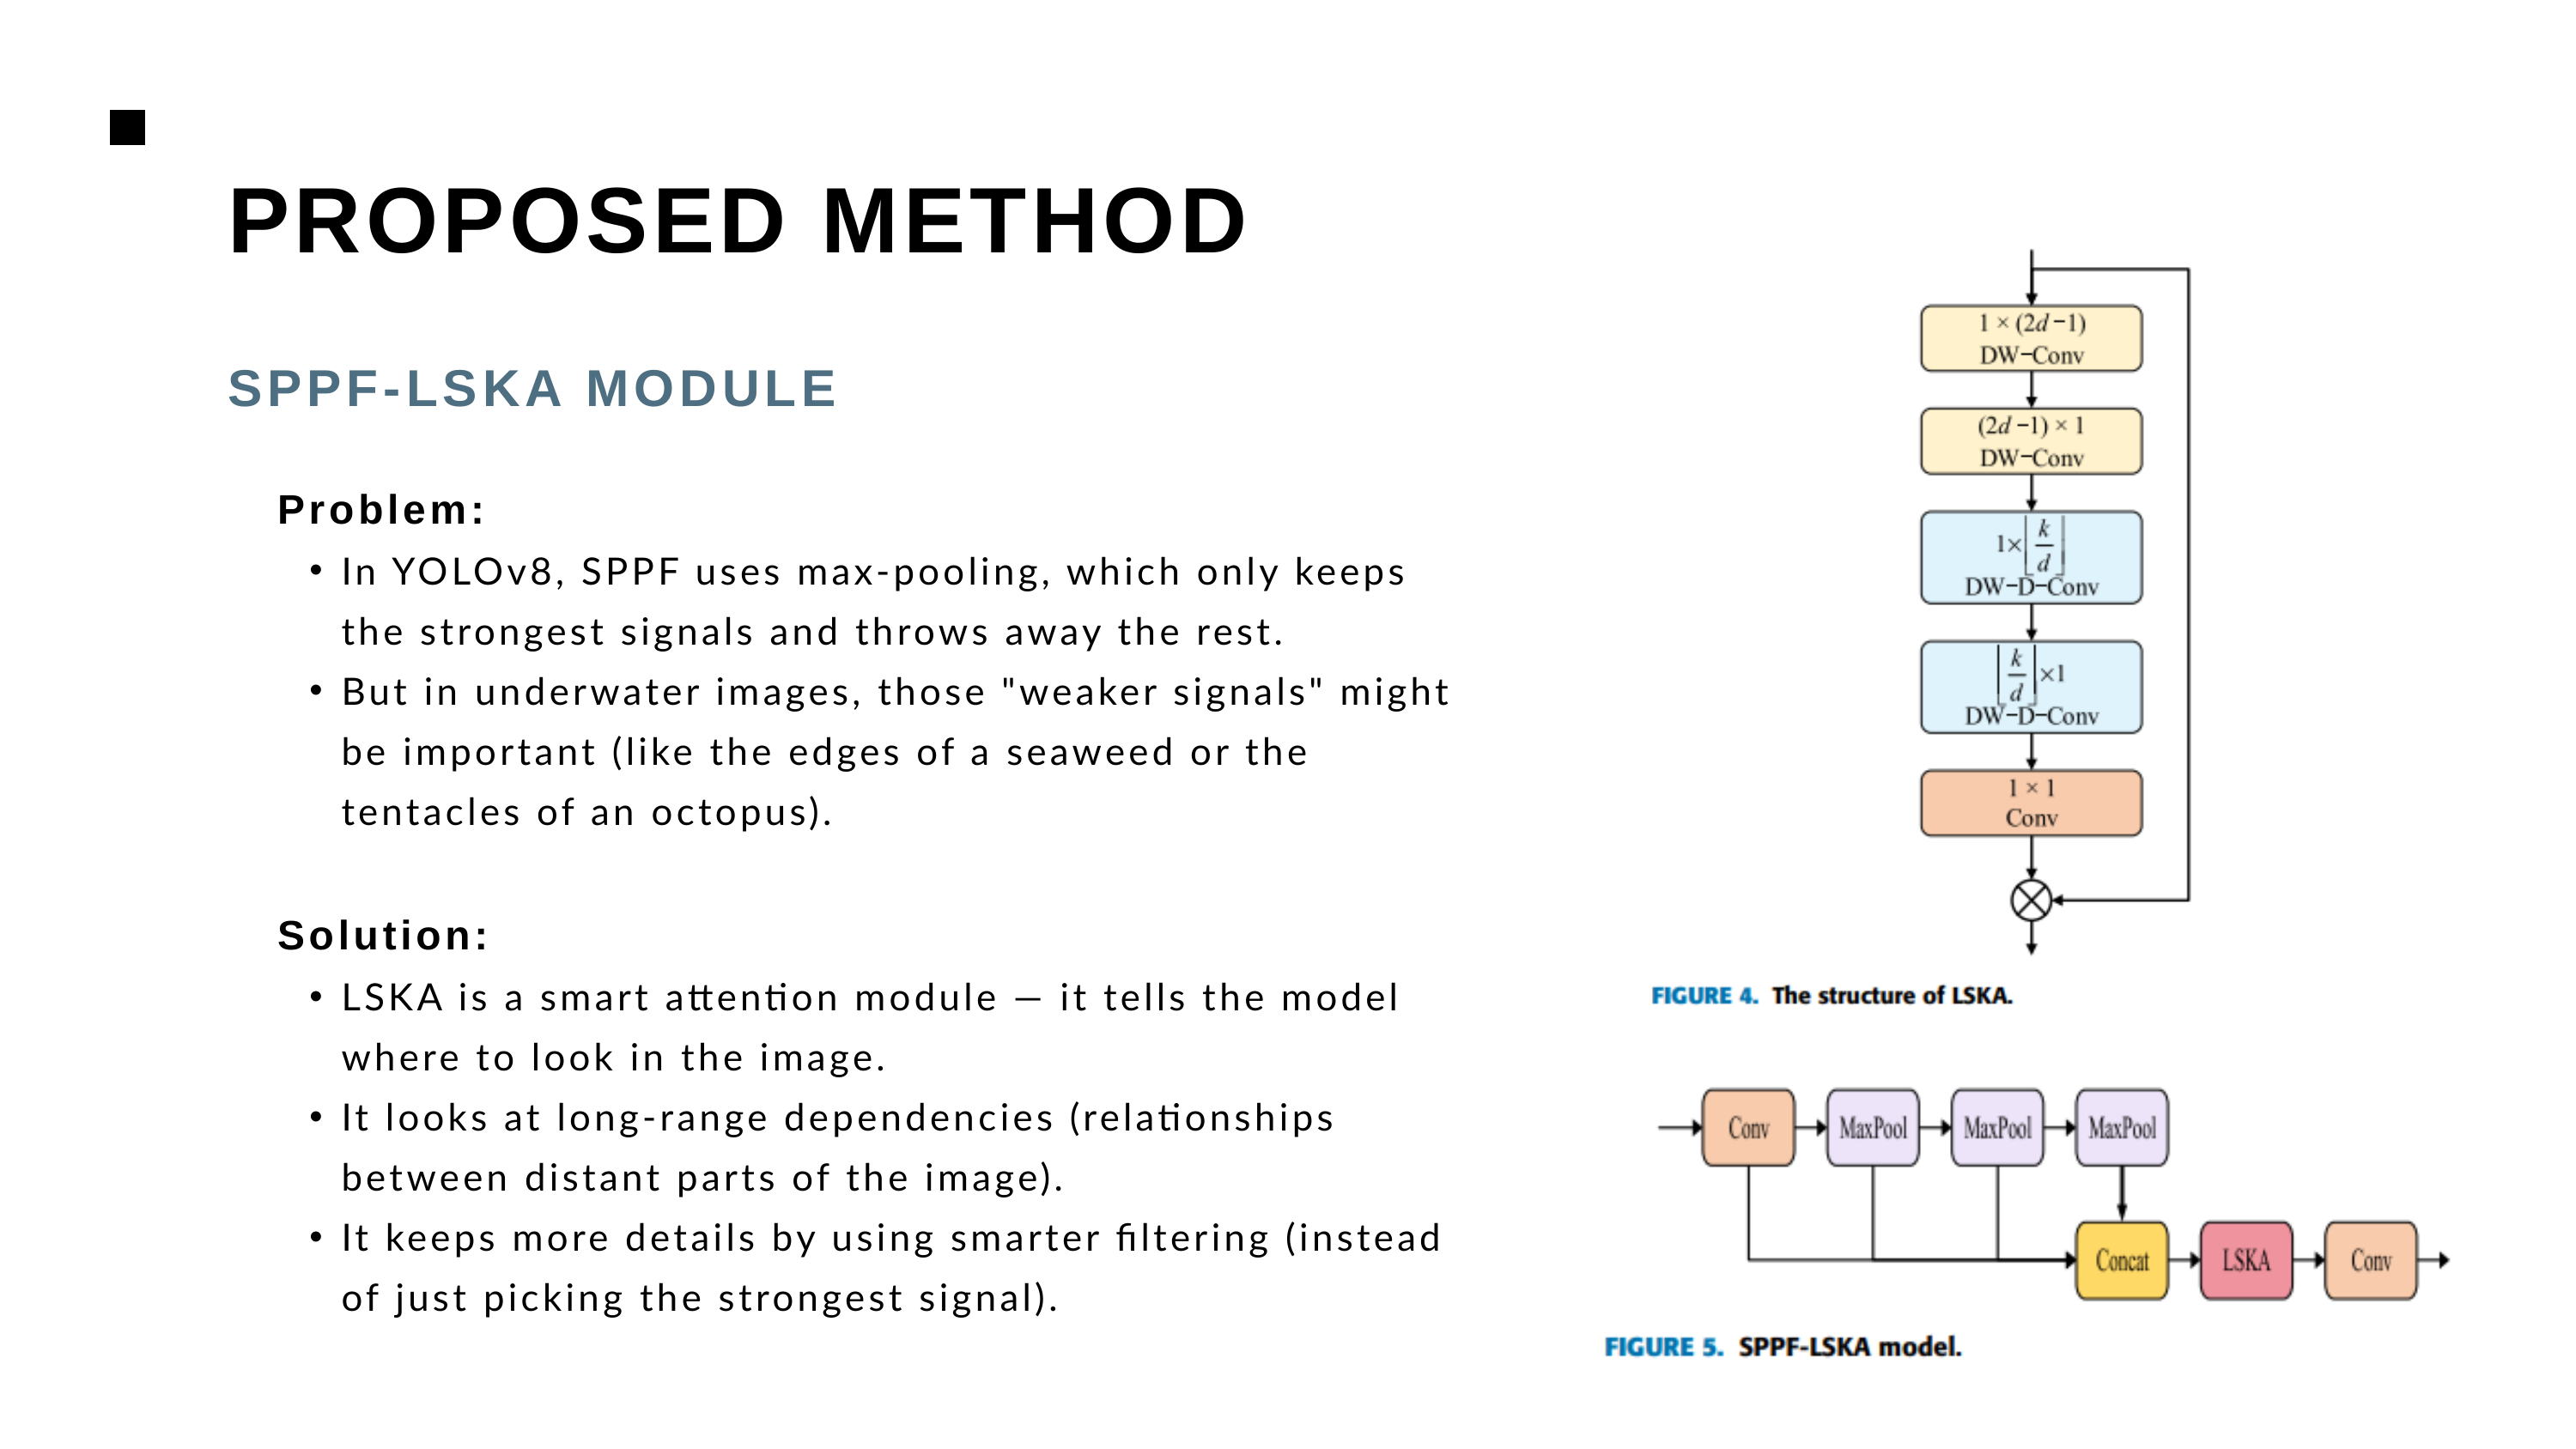

PROPOSED METHOD

SPPF-LSKA MODULE
Problem:
In YOLOv8, SPPF uses max-pooling, which only keeps the strongest signals and throws away the rest.
But in underwater images, those "weaker signals" might be important (like the edges of a seaweed or the tentacles of an octopus).

Solution:
LSKA is a smart attention module — it tells the model where to look in the image.
It looks at long-range dependencies (relationships between distant parts of the image).
It keeps more details by using smarter filtering (instead of just picking the strongest signal).